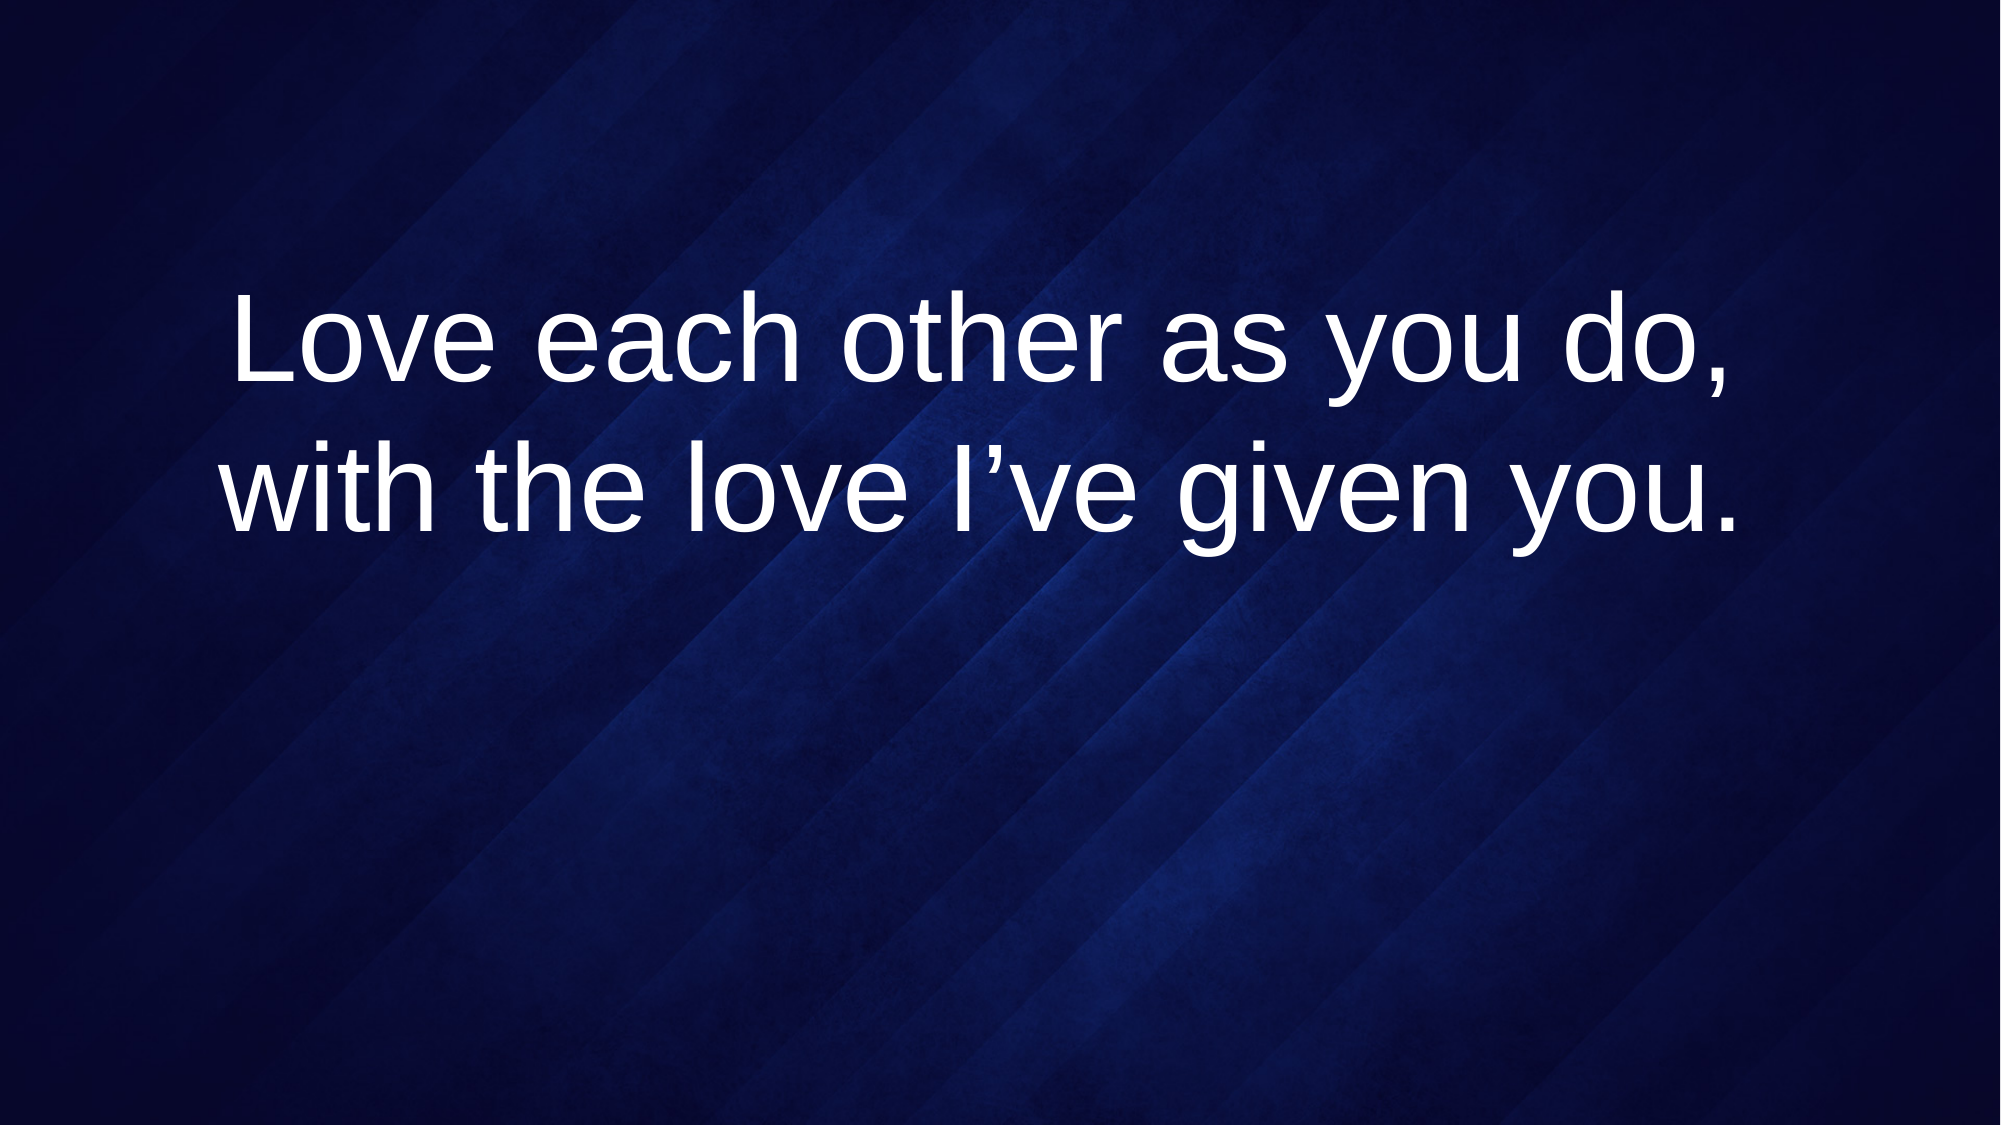

# Love each other as you do, with the love I’ve given you.